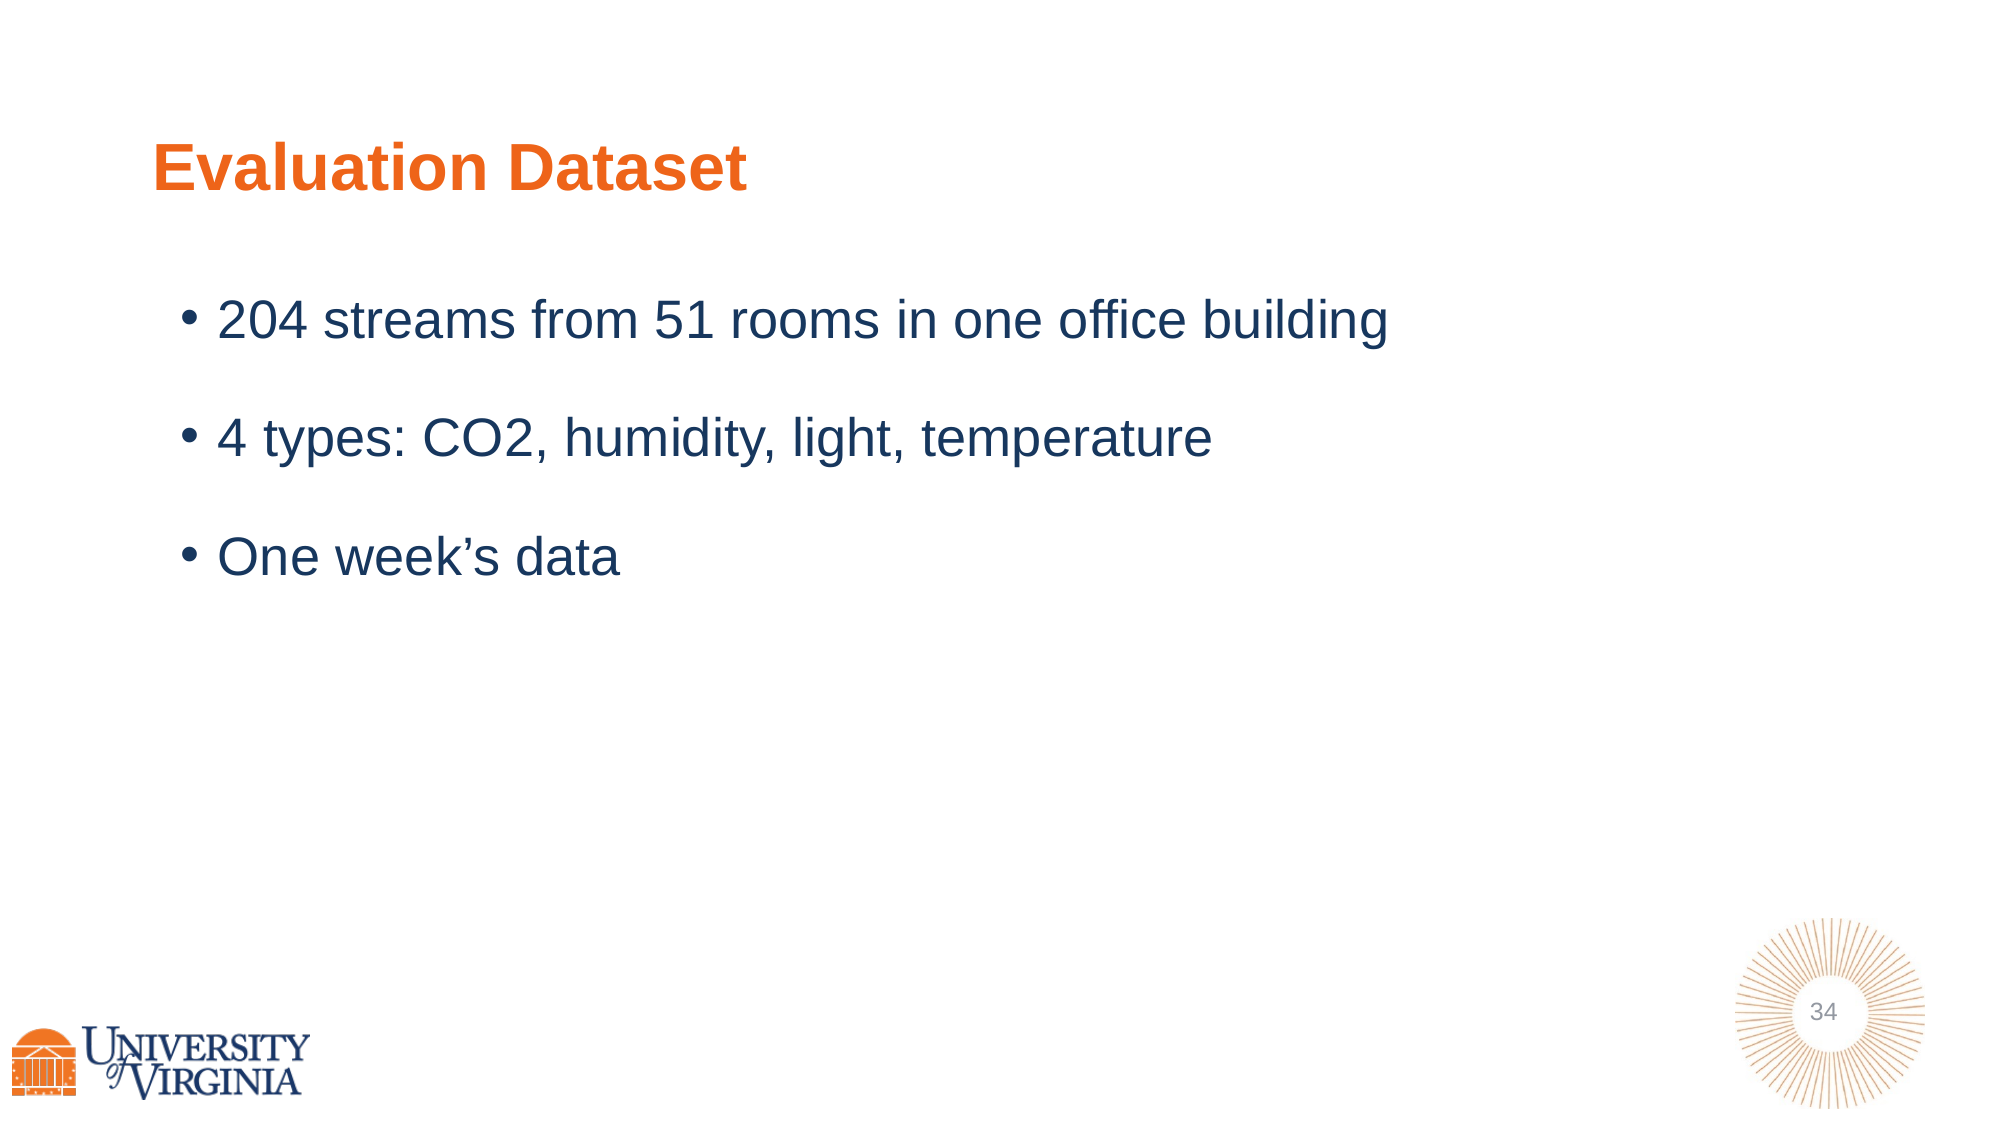

# Evaluation Dataset
204 streams from 51 rooms in one office building
4 types: CO2, humidity, light, temperature
One week’s data
34